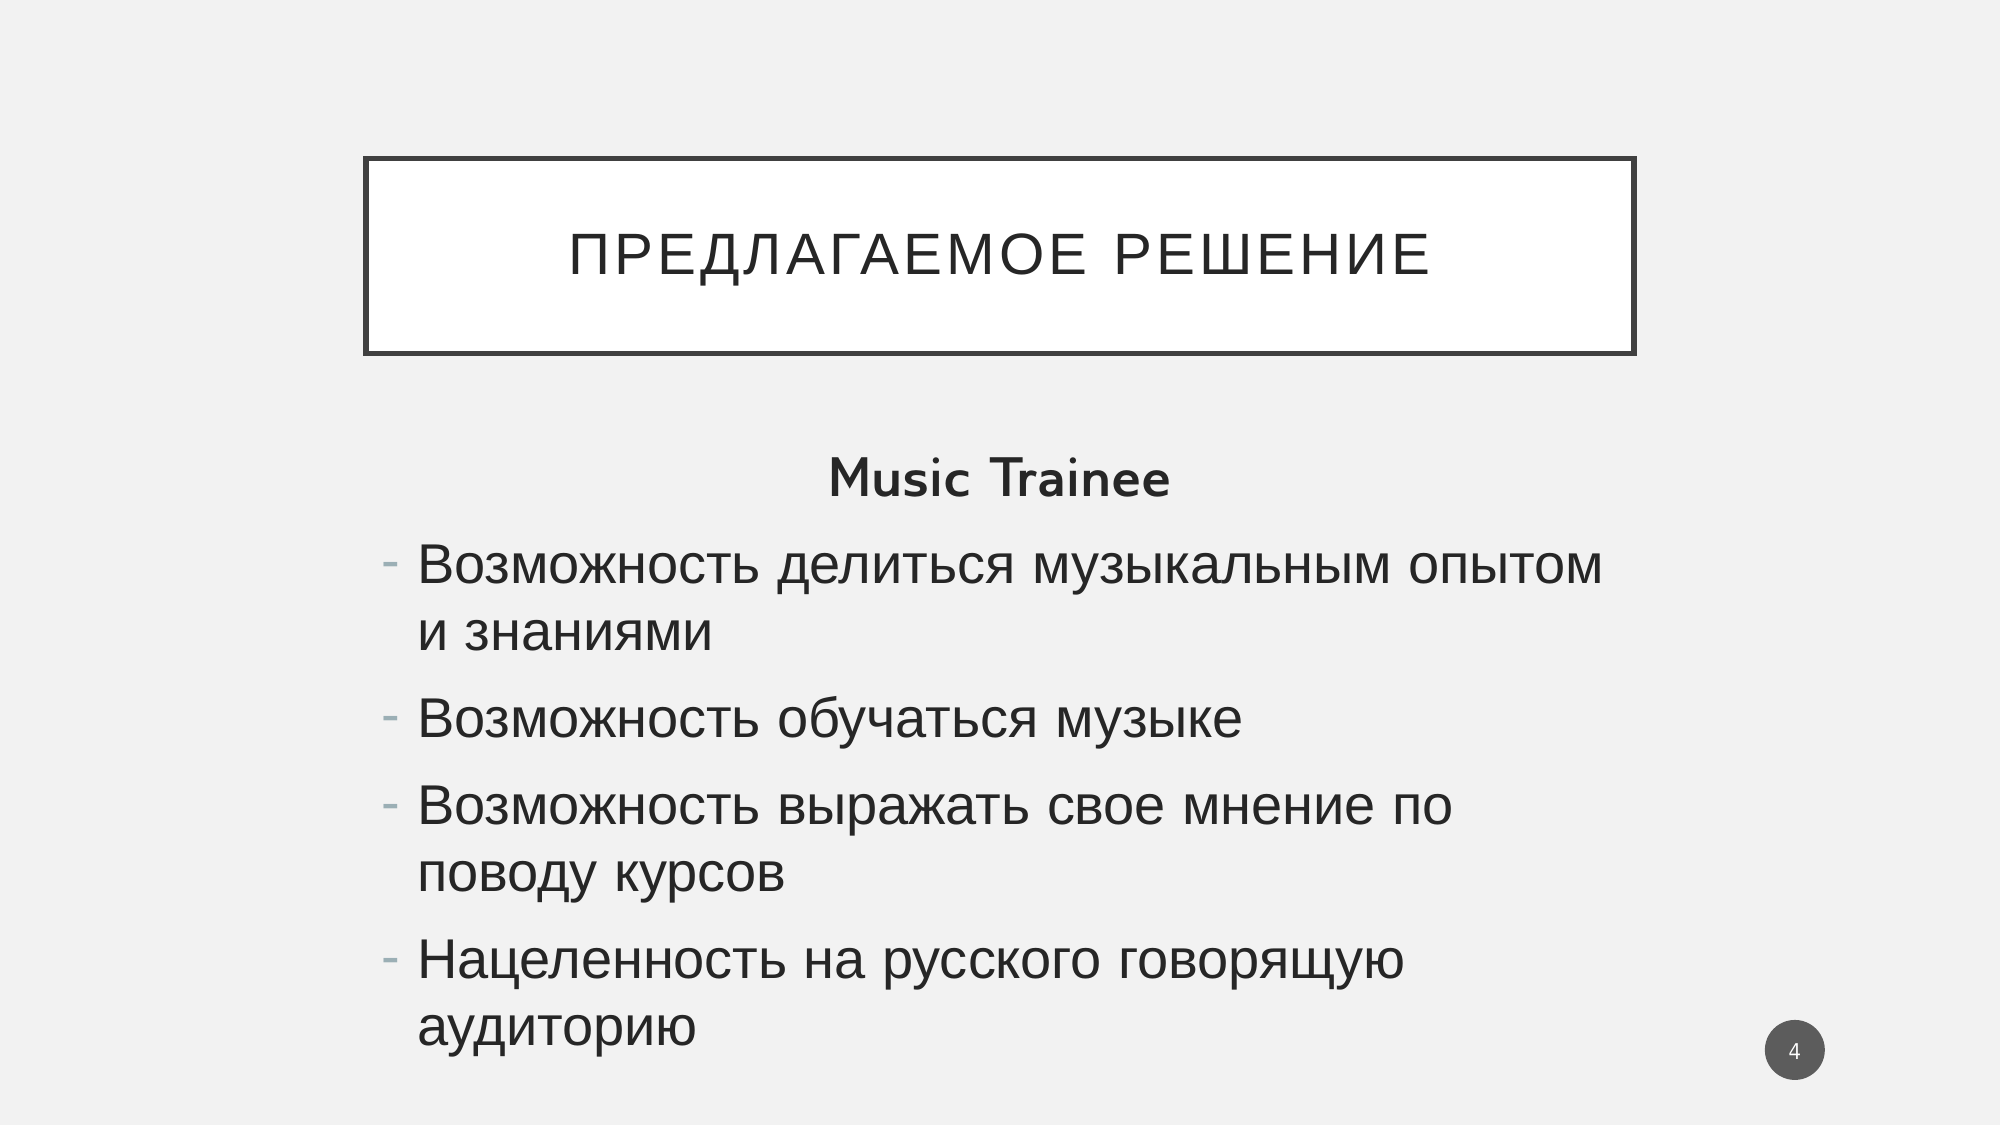

# Предлагаемое решение
Music Trainee
Возможность делиться музыкальным опытом и знаниями
Возможность обучаться музыке
Возможность выражать свое мнение по поводу курсов
Нацеленность на русского говорящую аудиторию
4